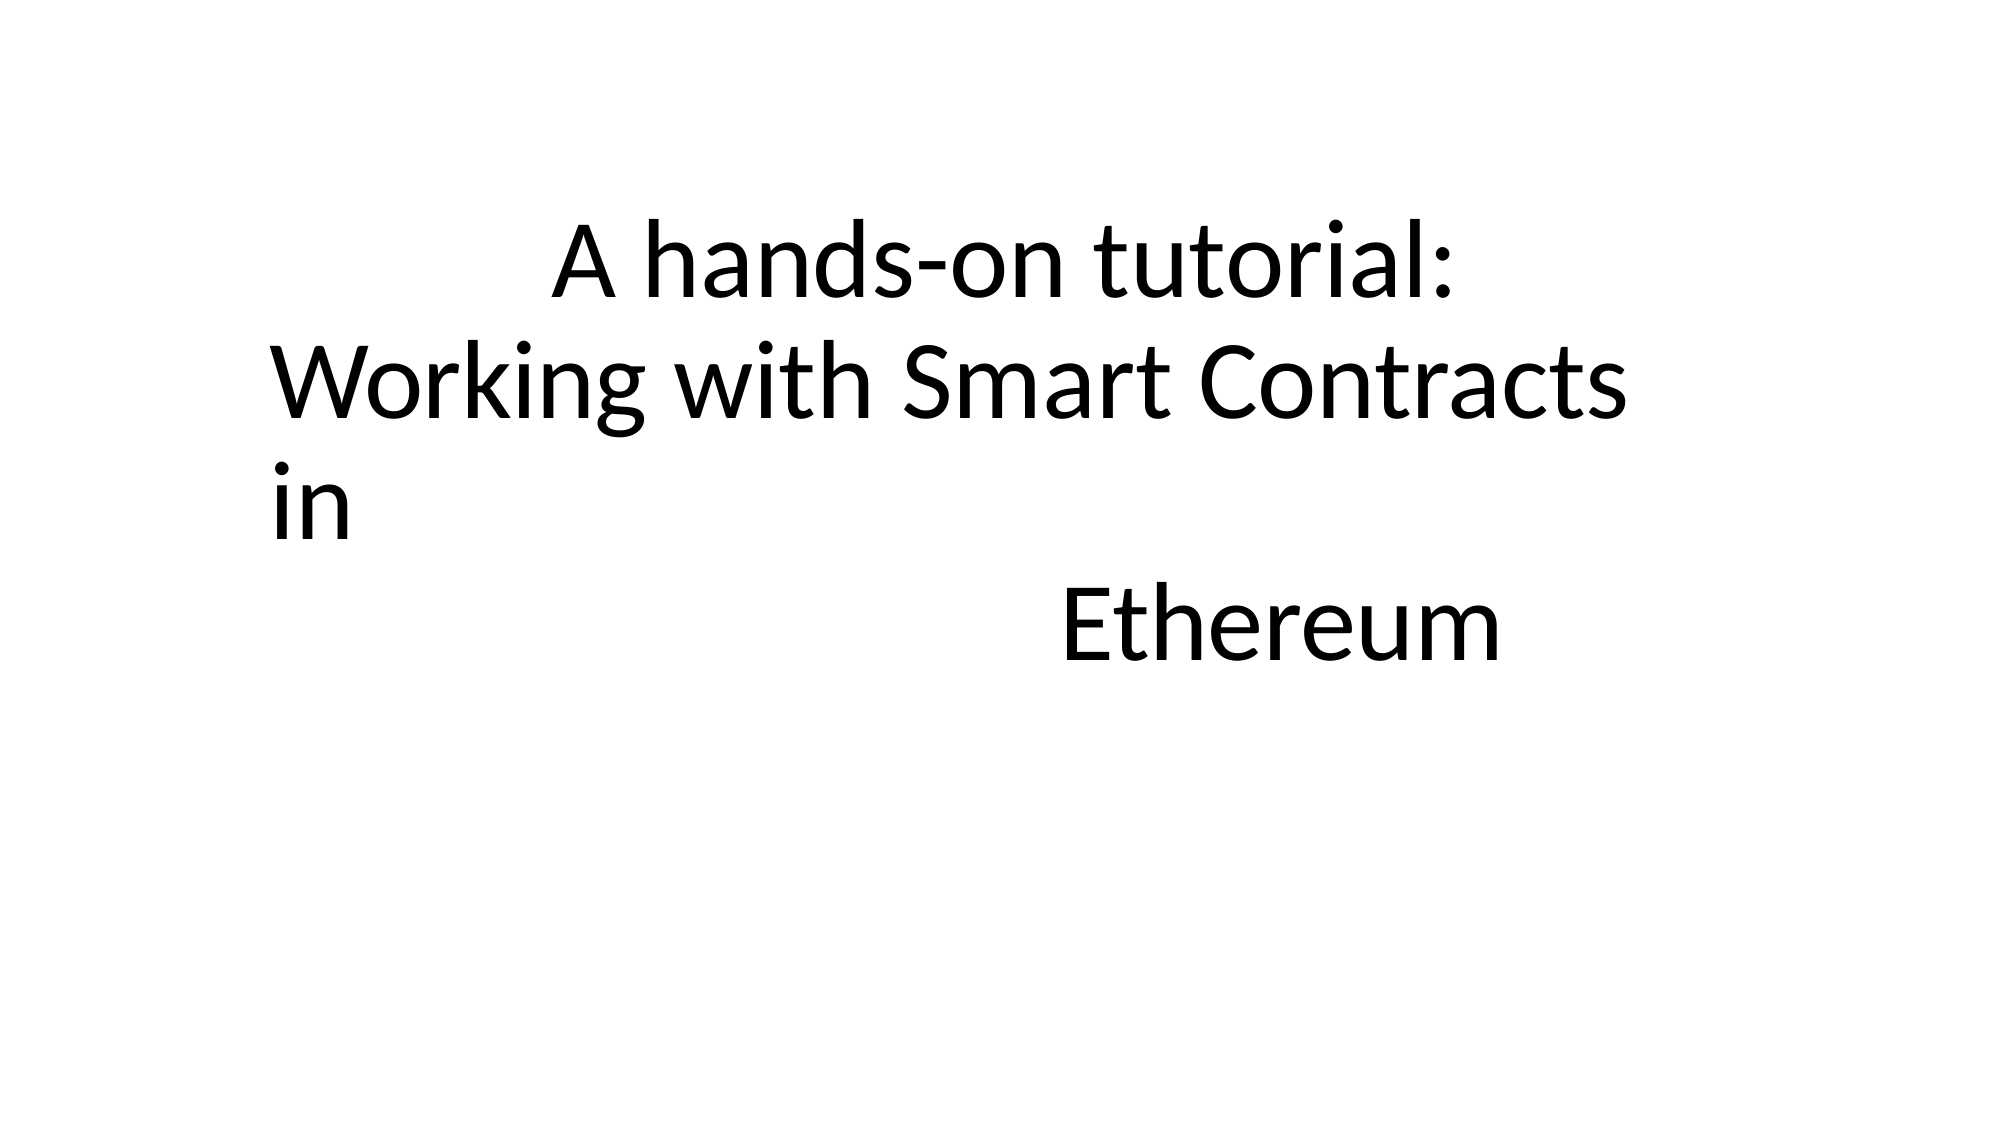

A hands-on tutorial:  Working with Smart Contracts in
Ethereum